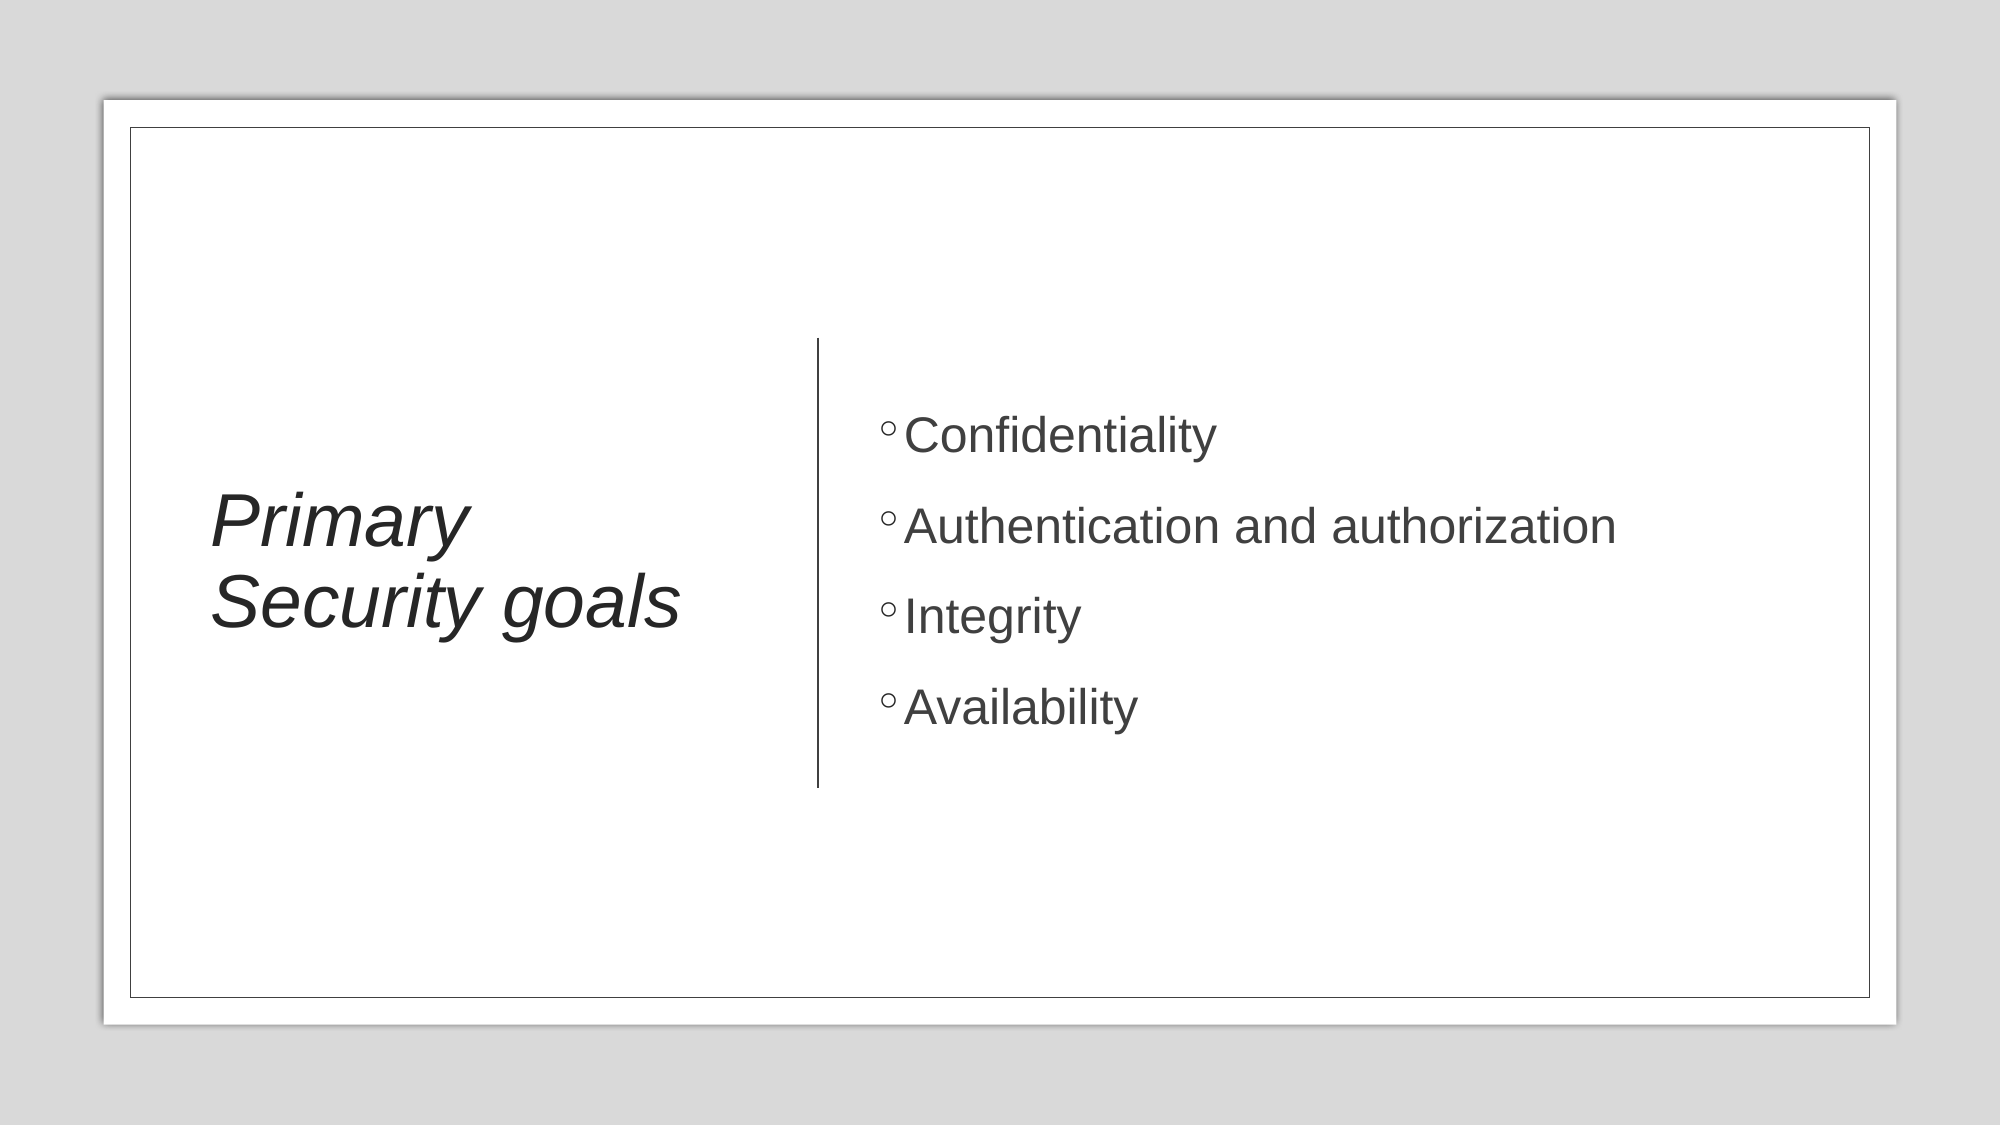

# Primary Security goals
Confidentiality
Authentication and authorization
Integrity
Availability